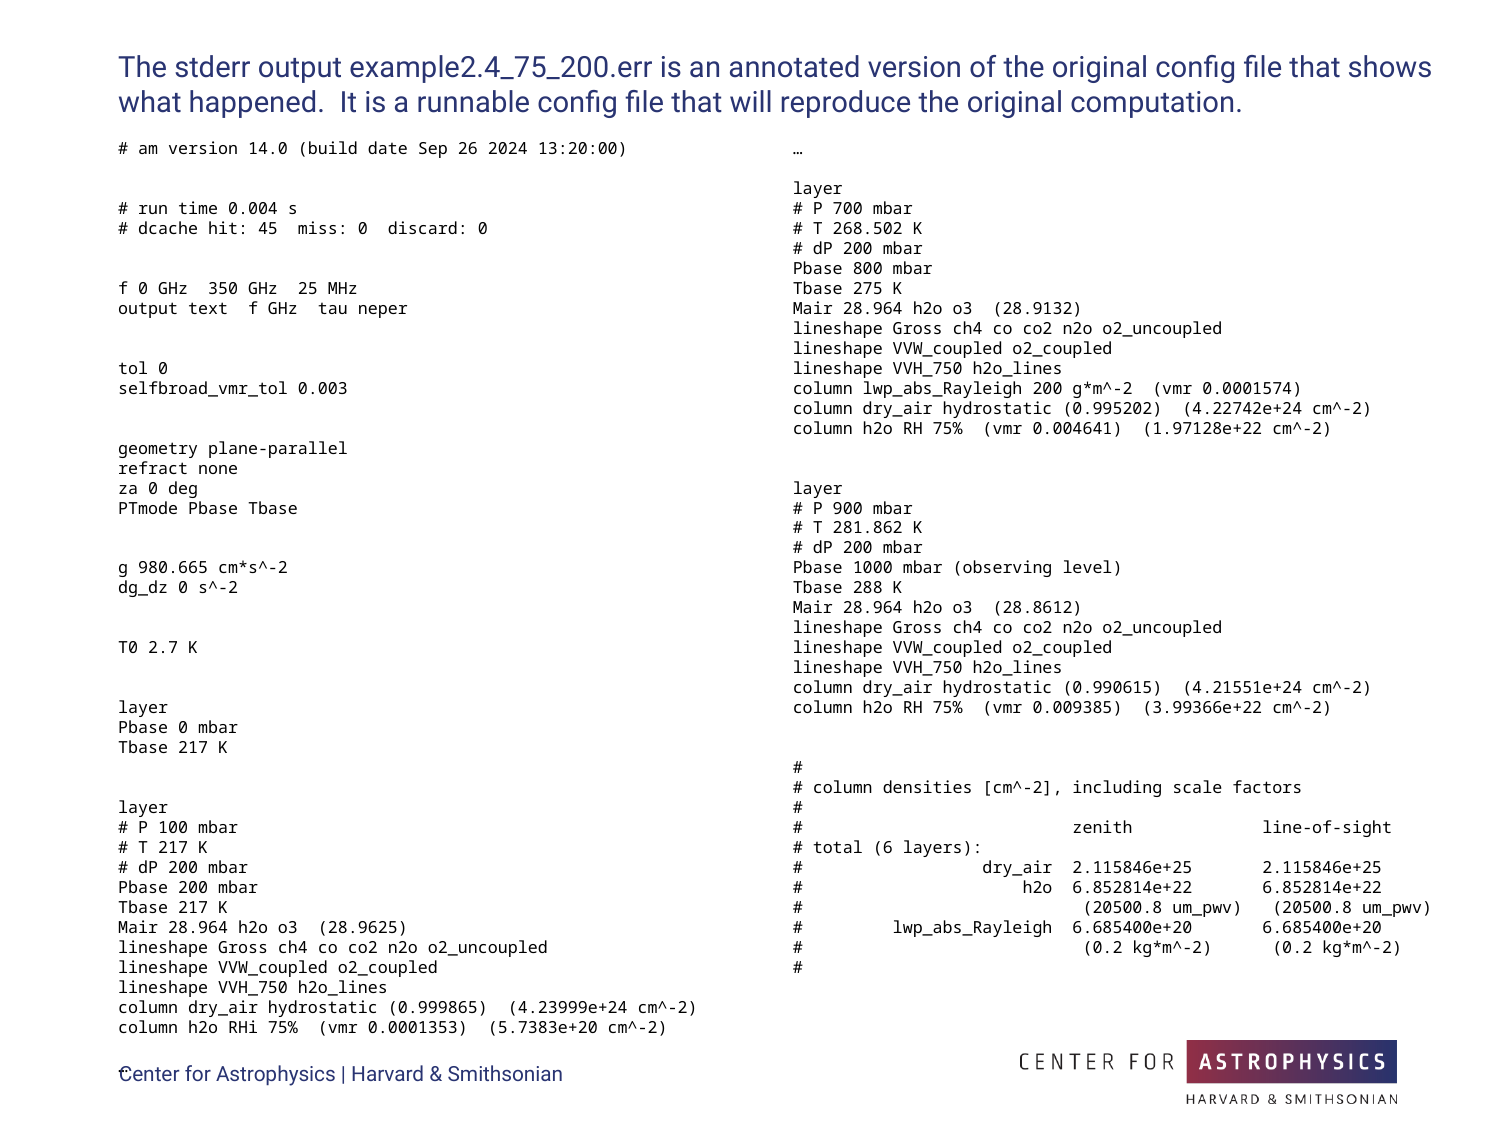

The stderr output example2.4_75_200.err is an annotated version of the original config file that shows what happened.  It is a runnable config file that will reproduce the original computation.

# am version 14.0 (build date Sep 26 2024 13:20:00)

# run time 0.004 s
# dcache hit: 45  miss: 0  discard: 0

f 0 GHz  350 GHz  25 MHz
output text  f GHz  tau neper

tol 0
selfbroad_vmr_tol 0.003

geometry plane-parallel
refract none
za 0 deg
PTmode Pbase Tbase

g 980.665 cm*s^-2
dg_dz 0 s^-2

T0 2.7 K

layer
Pbase 0 mbar
Tbase 217 K

layer
# P 100 mbar
# T 217 K
# dP 200 mbar
Pbase 200 mbar
Tbase 217 K
Mair 28.964 h2o o3  (28.9625)
lineshape Gross ch4 co co2 n2o o2_uncoupled
lineshape VVW_coupled o2_coupled
lineshape VVH_750 h2o_lines
column dry_air hydrostatic (0.999865)  (4.23999e+24 cm^-2)
column h2o RHi 75%  (vmr 0.0001353)  (5.7383e+20 cm^-2)
…

…

layer
# P 700 mbar
# T 268.502 K
# dP 200 mbar
Pbase 800 mbar
Tbase 275 K
Mair 28.964 h2o o3  (28.9132)
lineshape Gross ch4 co co2 n2o o2_uncoupled
lineshape VVW_coupled o2_coupled
lineshape VVH_750 h2o_lines
column lwp_abs_Rayleigh 200 g*m^-2  (vmr 0.0001574)
column dry_air hydrostatic (0.995202)  (4.22742e+24 cm^-2)
column h2o RH 75%  (vmr 0.004641)  (1.97128e+22 cm^-2)

layer
# P 900 mbar
# T 281.862 K
# dP 200 mbar
Pbase 1000 mbar (observing level)
Tbase 288 K
Mair 28.964 h2o o3  (28.8612)
lineshape Gross ch4 co co2 n2o o2_uncoupled
lineshape VVW_coupled o2_coupled
lineshape VVH_750 h2o_lines
column dry_air hydrostatic (0.990615)  (4.21551e+24 cm^-2)
column h2o RH 75%  (vmr 0.009385)  (3.99366e+22 cm^-2)

#
# column densities [cm^-2], including scale factors
#
#                           zenith             line-of-sight
# total (6 layers):
#                  dry_air  2.115846e+25       2.115846e+25
#                      h2o  6.852814e+22       6.852814e+22
#                            (20500.8 um_pwv)   (20500.8 um_pwv)
#         lwp_abs_Rayleigh  6.685400e+20       6.685400e+20
#                            (0.2 kg*m^-2)      (0.2 kg*m^-2)
#
Center for Astrophysics | Harvard & Smithsonian